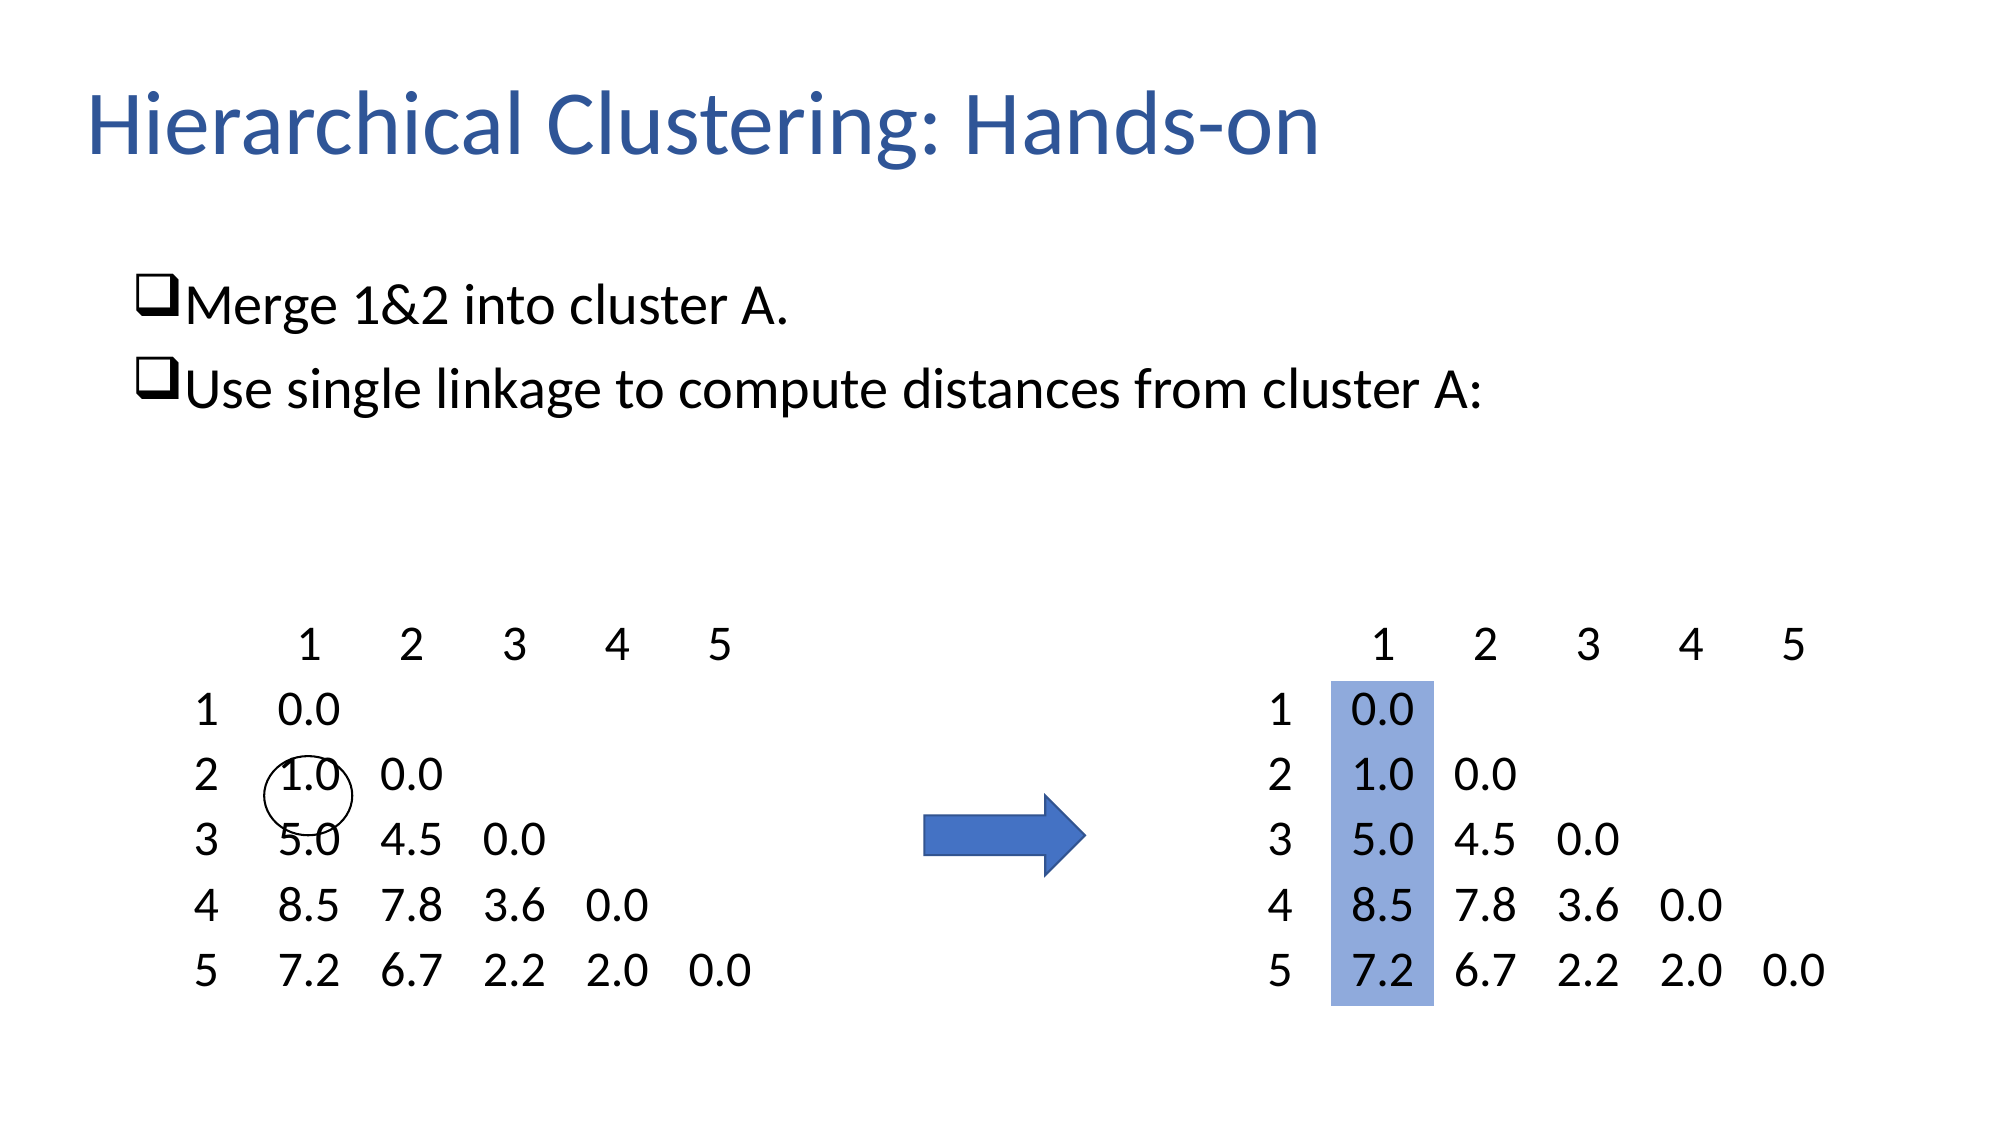

# Hierarchical Clustering: Hands-on
Merge 1&2 into cluster A.
Use single linkage to compute distances from cluster A:

|  | 1 | 2 | 3 | 4 | 5 |
| --- | --- | --- | --- | --- | --- |
| 1 | 0.0 |  |  |  |  |
| 2 | 1.0 | 0.0 |  |  |  |
| 3 | 5.0 | 4.5 | 0.0 |  |  |
| 4 | 8.5 | 7.8 | 3.6 | 0.0 |  |
| 5 | 7.2 | 6.7 | 2.2 | 2.0 | 0.0 |
|  | 1 | 2 | 3 | 4 | 5 |
| --- | --- | --- | --- | --- | --- |
| 1 | 0.0 |  |  |  |  |
| 2 | 1.0 | 0.0 |  |  |  |
| 3 | 5.0 | 4.5 | 0.0 |  |  |
| 4 | 8.5 | 7.8 | 3.6 | 0.0 |  |
| 5 | 7.2 | 6.7 | 2.2 | 2.0 | 0.0 |